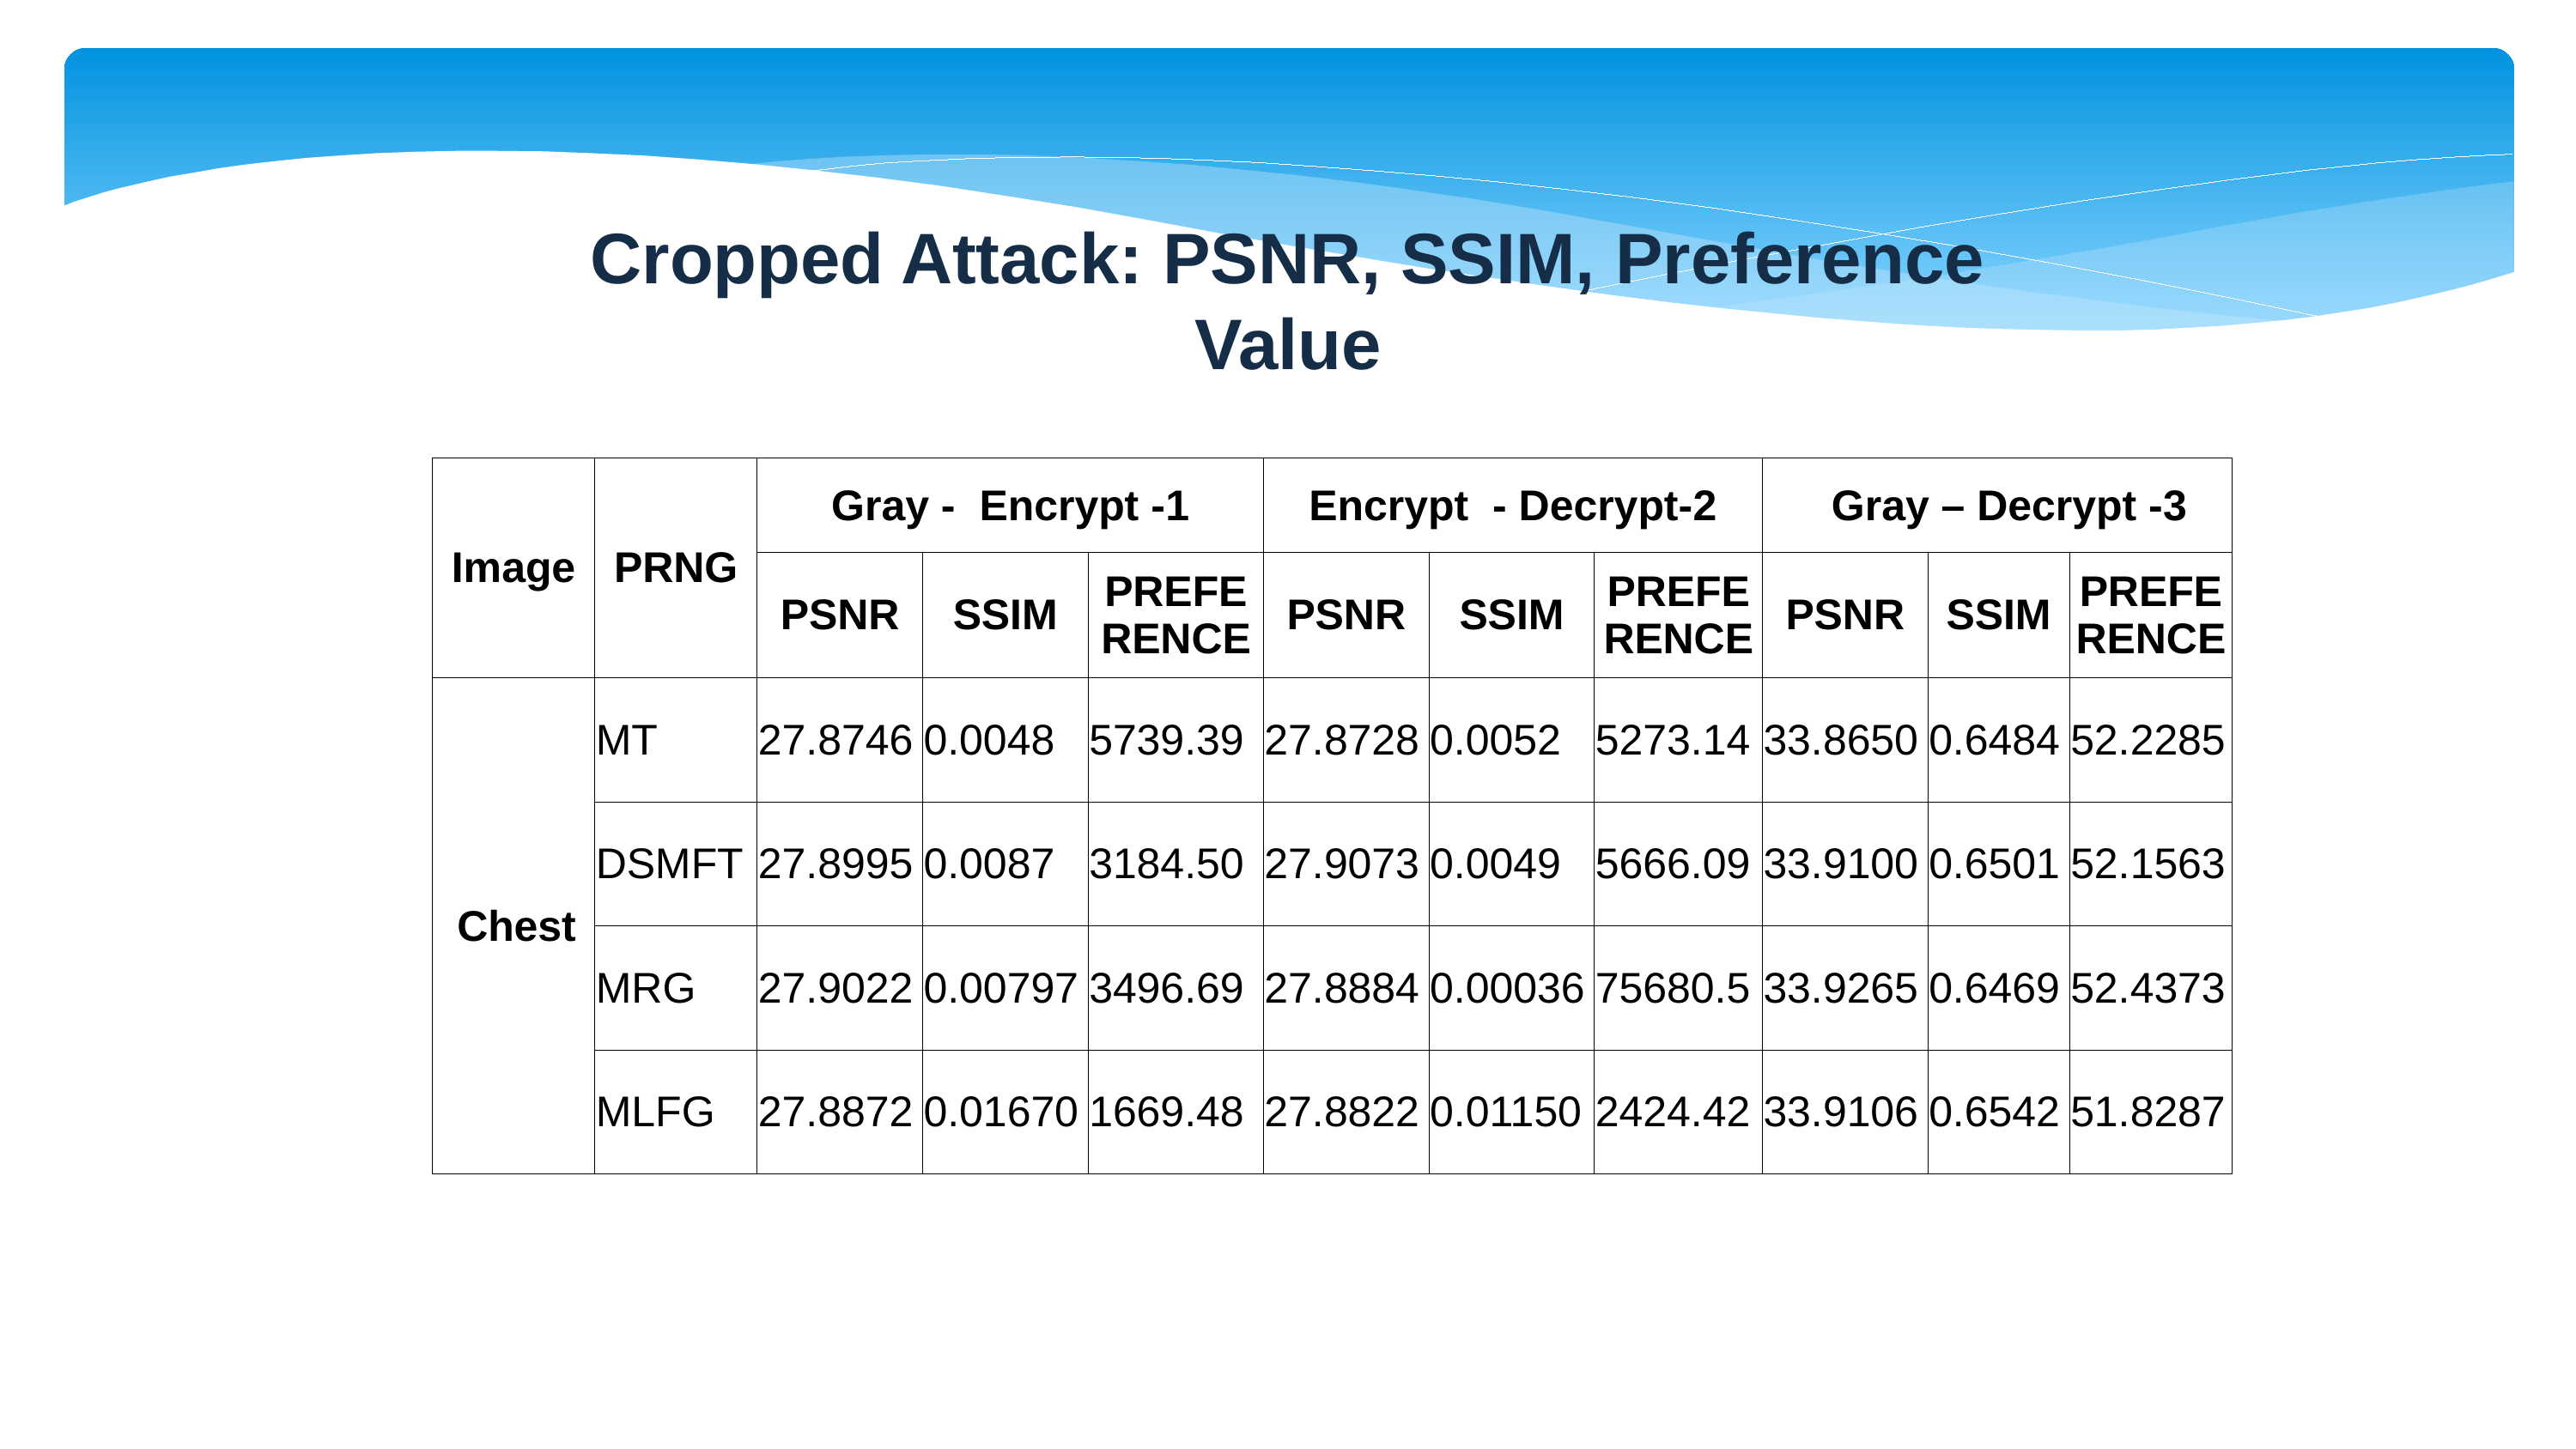

Cropped Attack: PSNR, SSIM, Preference Value
| Image | PRNG | Gray -  Encrypt -1 |  |  | Encrypt  - Decrypt-2 |  |  | Gray – Decrypt -3 |  |  |
| --- | --- | --- | --- | --- | --- | --- | --- | --- | --- | --- |
|  |  | PSNR | SSIM | PREFERENCE | PSNR | SSIM | PREFERENCE | PSNR | SSIM | PREFERENCE |
| Chest | MT | 27.8746 | 0.0048 | 5739.39 | 27.8728 | 0.0052 | 5273.14 | 33.8650 | 0.6484 | 52.2285 |
|  | DSMFT | 27.8995 | 0.0087 | 3184.50 | 27.9073 | 0.0049 | 5666.09 | 33.9100 | 0.6501 | 52.1563 |
|  | MRG | 27.9022 | 0.00797 | 3496.69 | 27.8884 | 0.00036 | 75680.5 | 33.9265 | 0.6469 | 52.4373 |
|  | MLFG | 27.8872 | 0.01670 | 1669.48 | 27.8822 | 0.01150 | 2424.42 | 33.9106 | 0.6542 | 51.8287 |